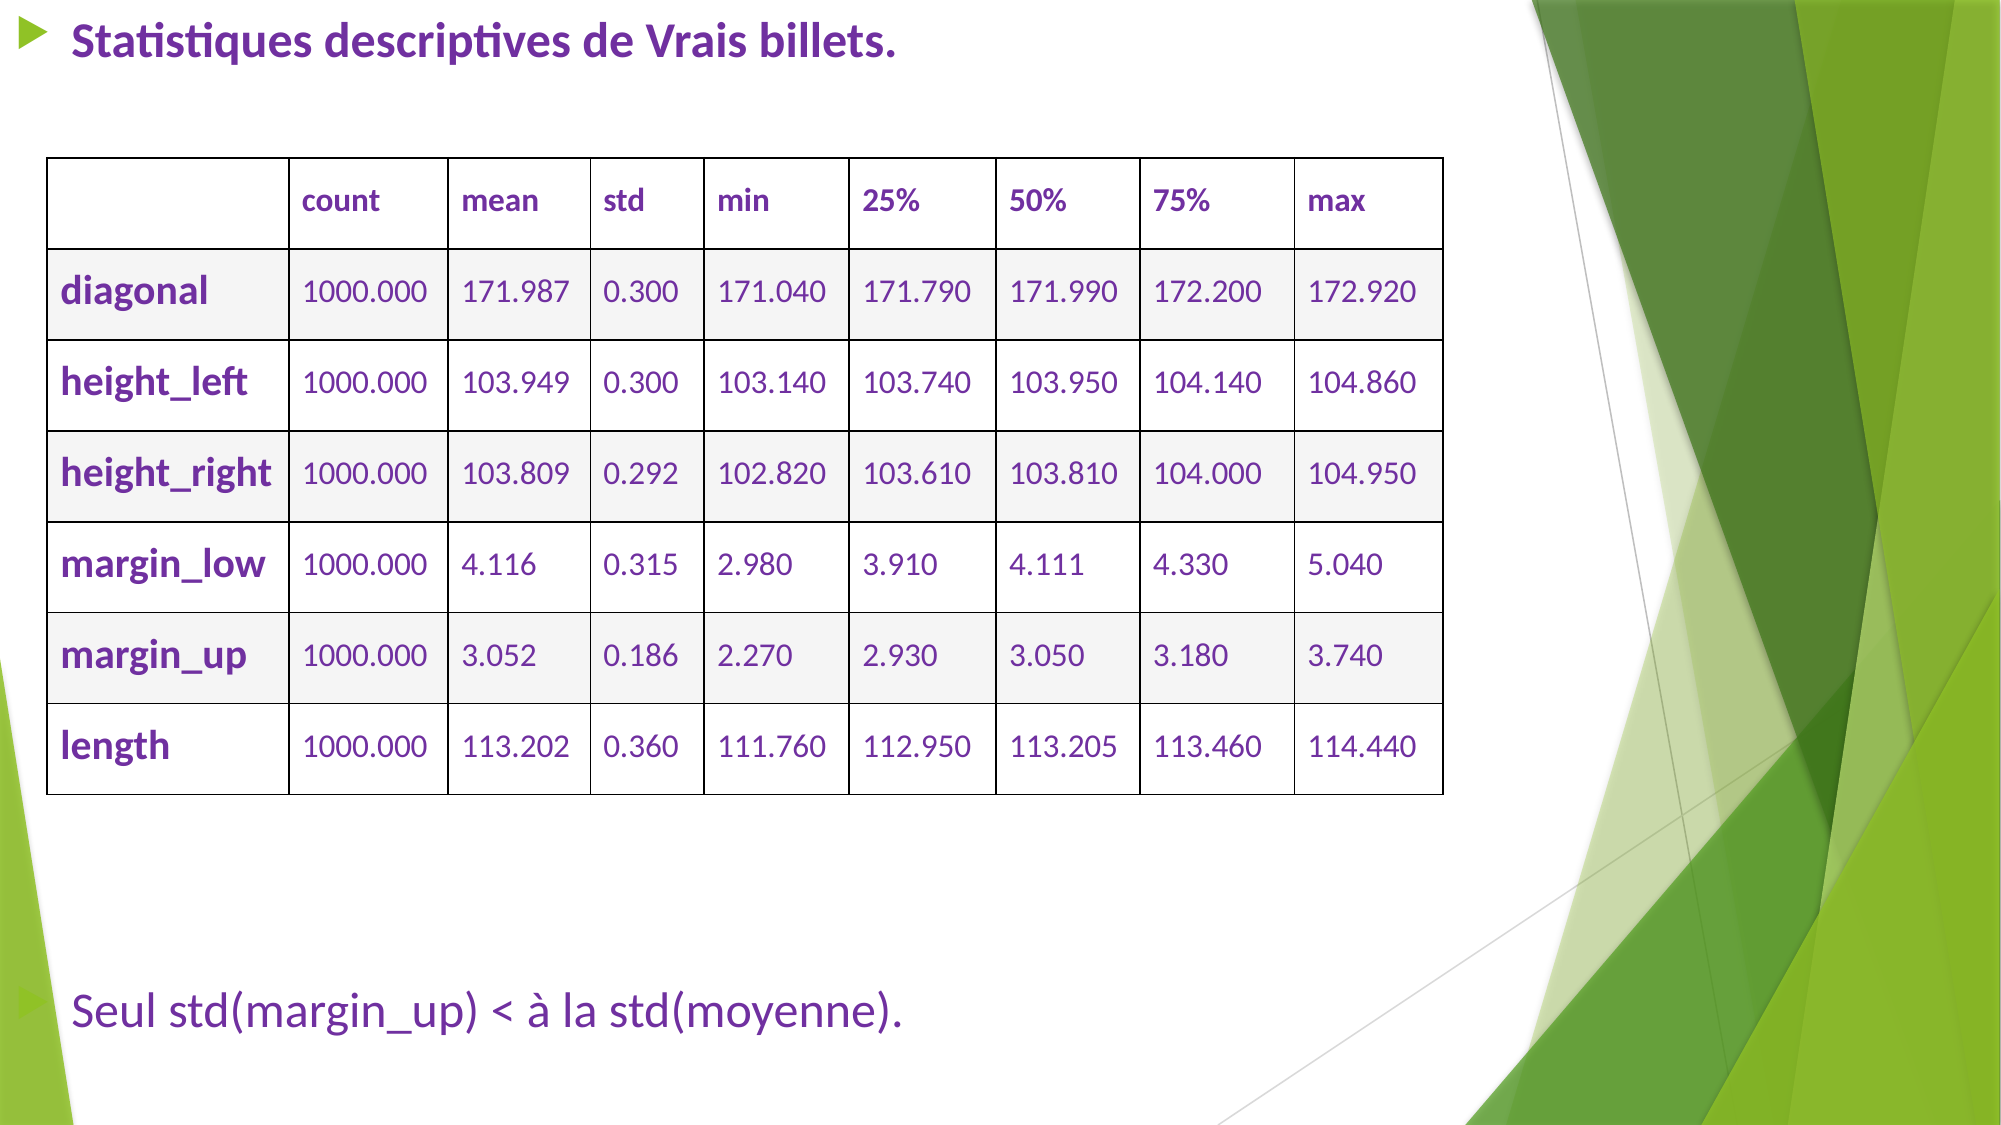

Statistiques descriptives de Vrais billets.

Seul std(margin_up) < à la std(moyenne).
|  | count | mean | std | min | 25% | 50% | 75% | max |
| --- | --- | --- | --- | --- | --- | --- | --- | --- |
| diagonal | 1000.000 | 171.987 | 0.300 | 171.040 | 171.790 | 171.990 | 172.200 | 172.920 |
| height\_left | 1000.000 | 103.949 | 0.300 | 103.140 | 103.740 | 103.950 | 104.140 | 104.860 |
| height\_right | 1000.000 | 103.809 | 0.292 | 102.820 | 103.610 | 103.810 | 104.000 | 104.950 |
| margin\_low | 1000.000 | 4.116 | 0.315 | 2.980 | 3.910 | 4.111 | 4.330 | 5.040 |
| margin\_up | 1000.000 | 3.052 | 0.186 | 2.270 | 2.930 | 3.050 | 3.180 | 3.740 |
| length | 1000.000 | 113.202 | 0.360 | 111.760 | 112.950 | 113.205 | 113.460 | 114.440 |